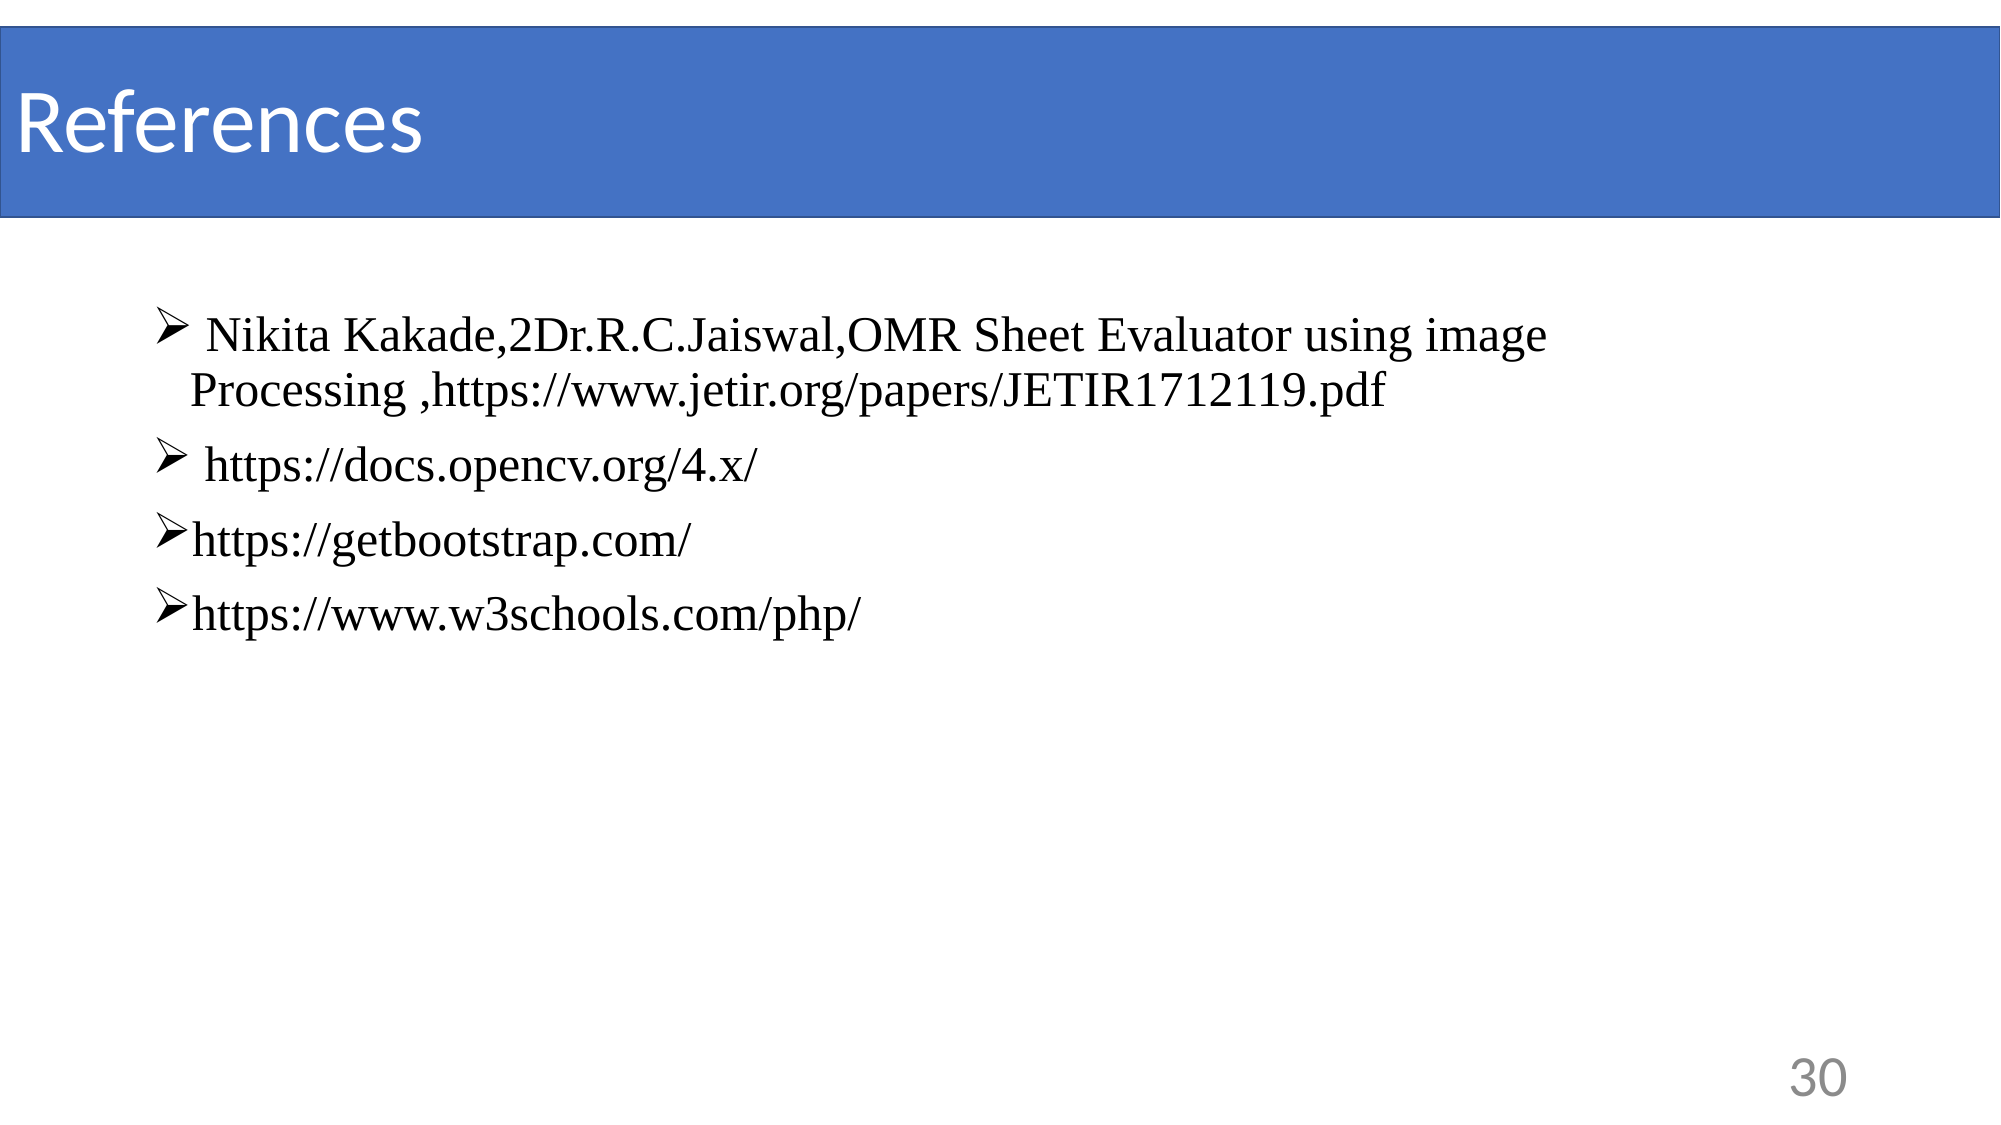

# References
 Nikita Kakade,2Dr.R.C.Jaiswal,OMR Sheet Evaluator using image Processing ,https://www.jetir.org/papers/JETIR1712119.pdf
 https://docs.opencv.org/4.x/
https://getbootstrap.com/
https://www.w3schools.com/php/

30